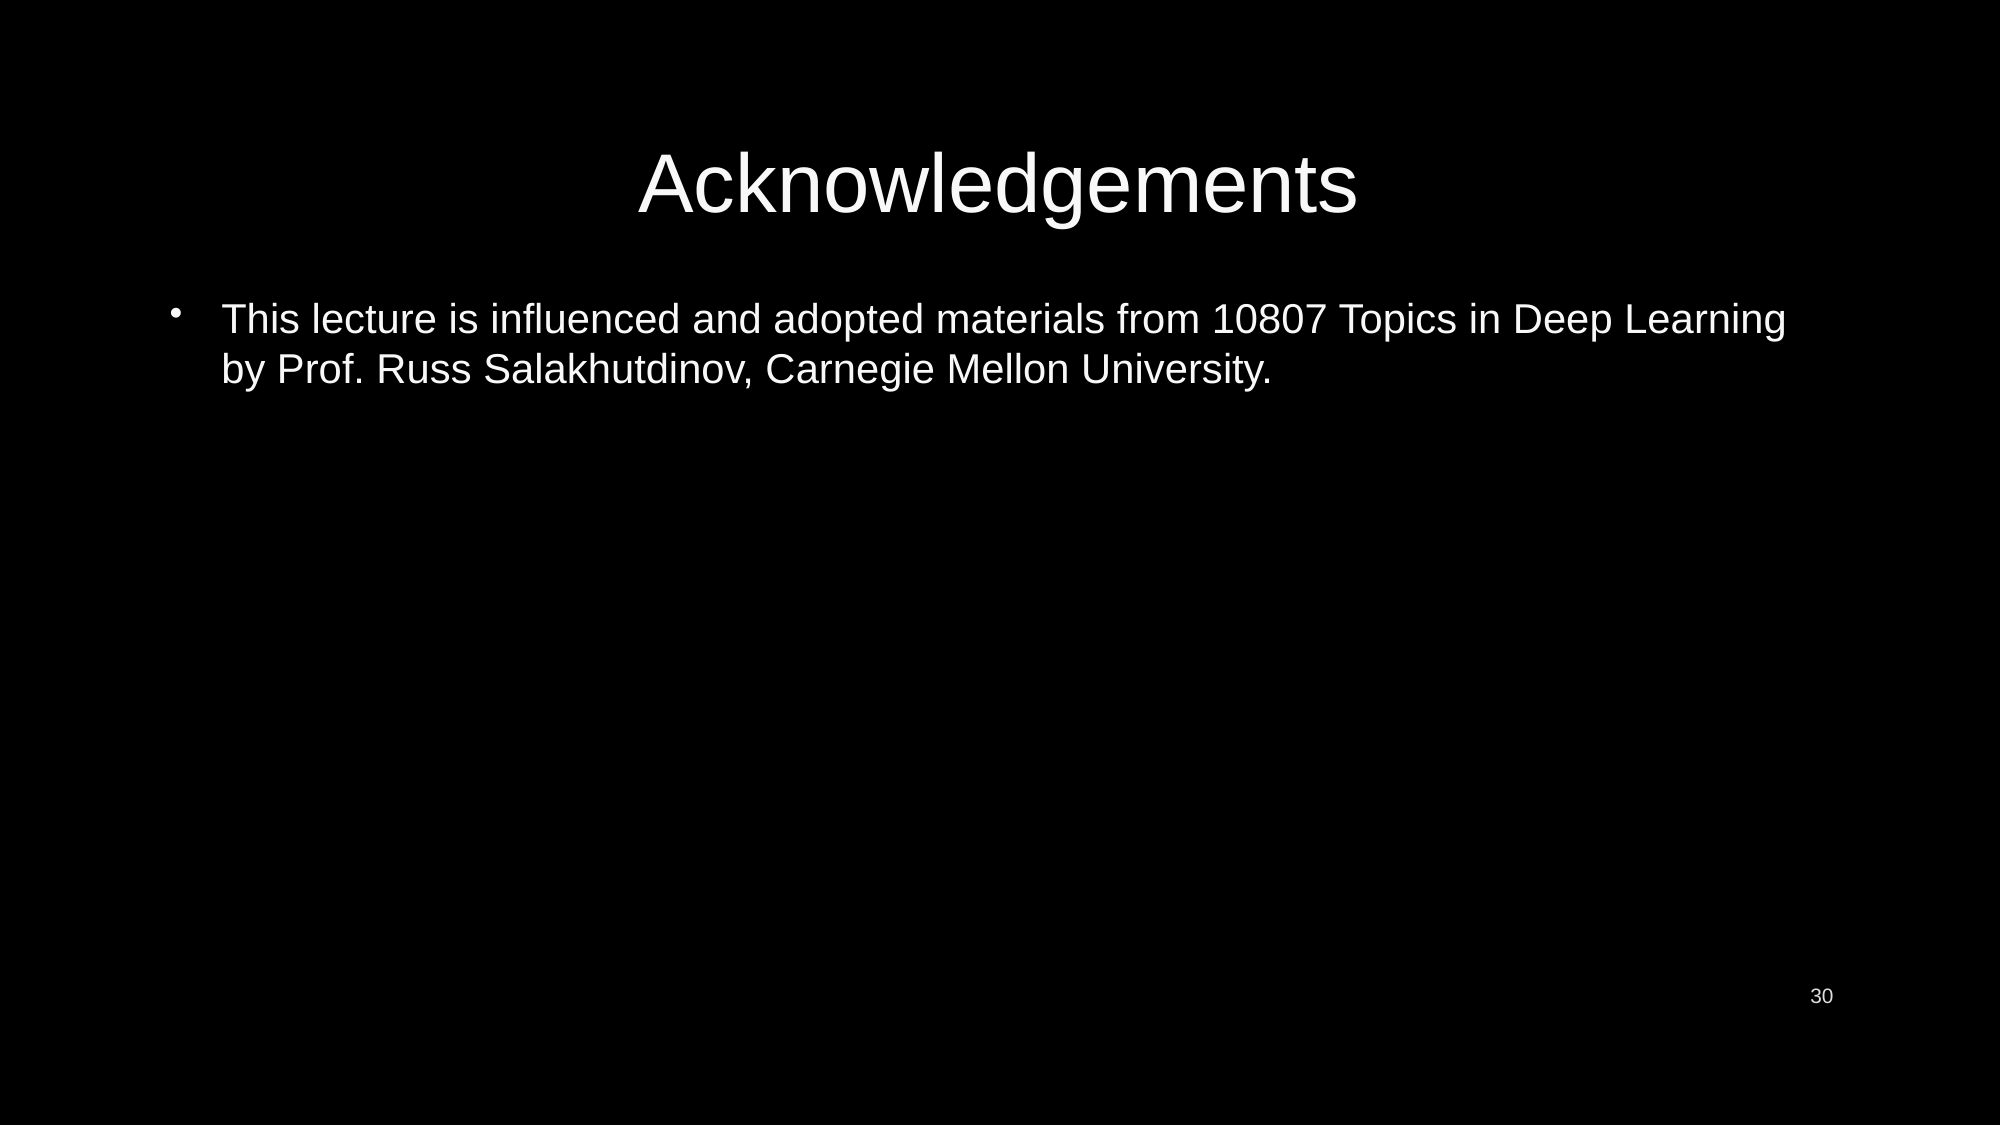

# Acknowledgements
This lecture is influenced and adopted materials from 10807 Topics in Deep Learning by Prof. Russ Salakhutdinov, Carnegie Mellon University.
30